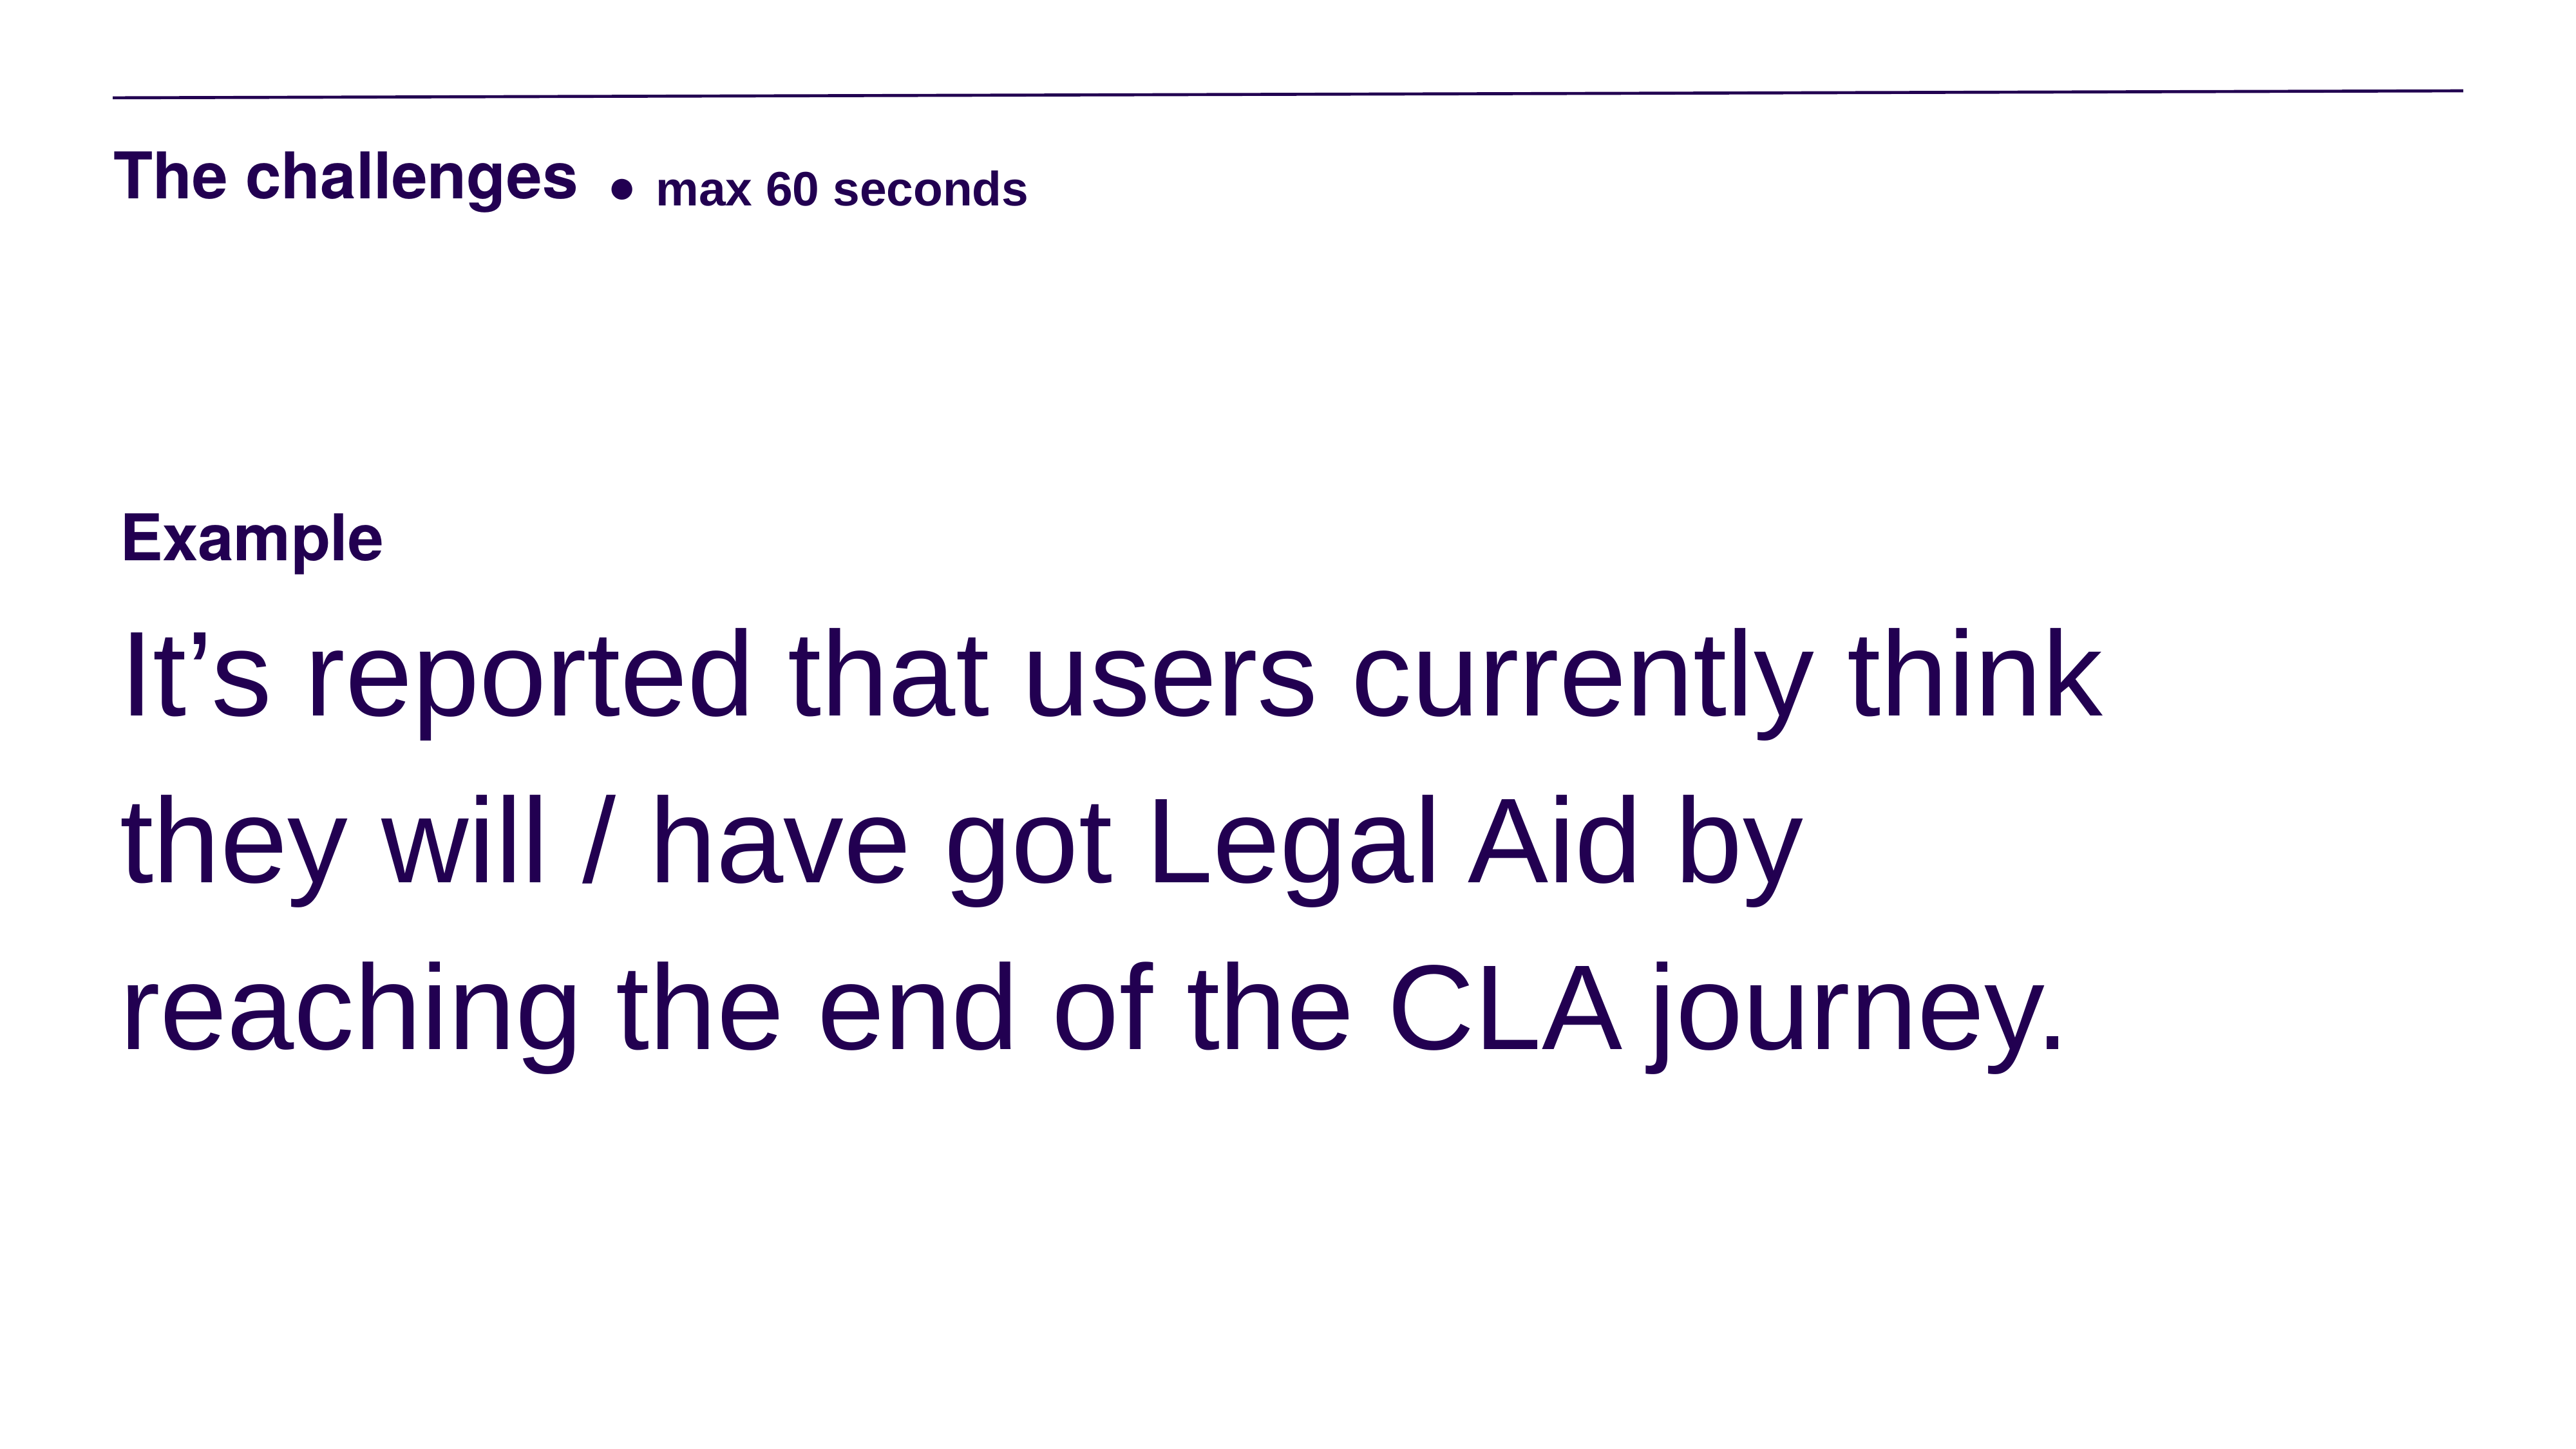

# The challenges
max 60 seconds
Example
It’s reported that users currently think they will / have got Legal Aid by reaching the end of the CLA journey.